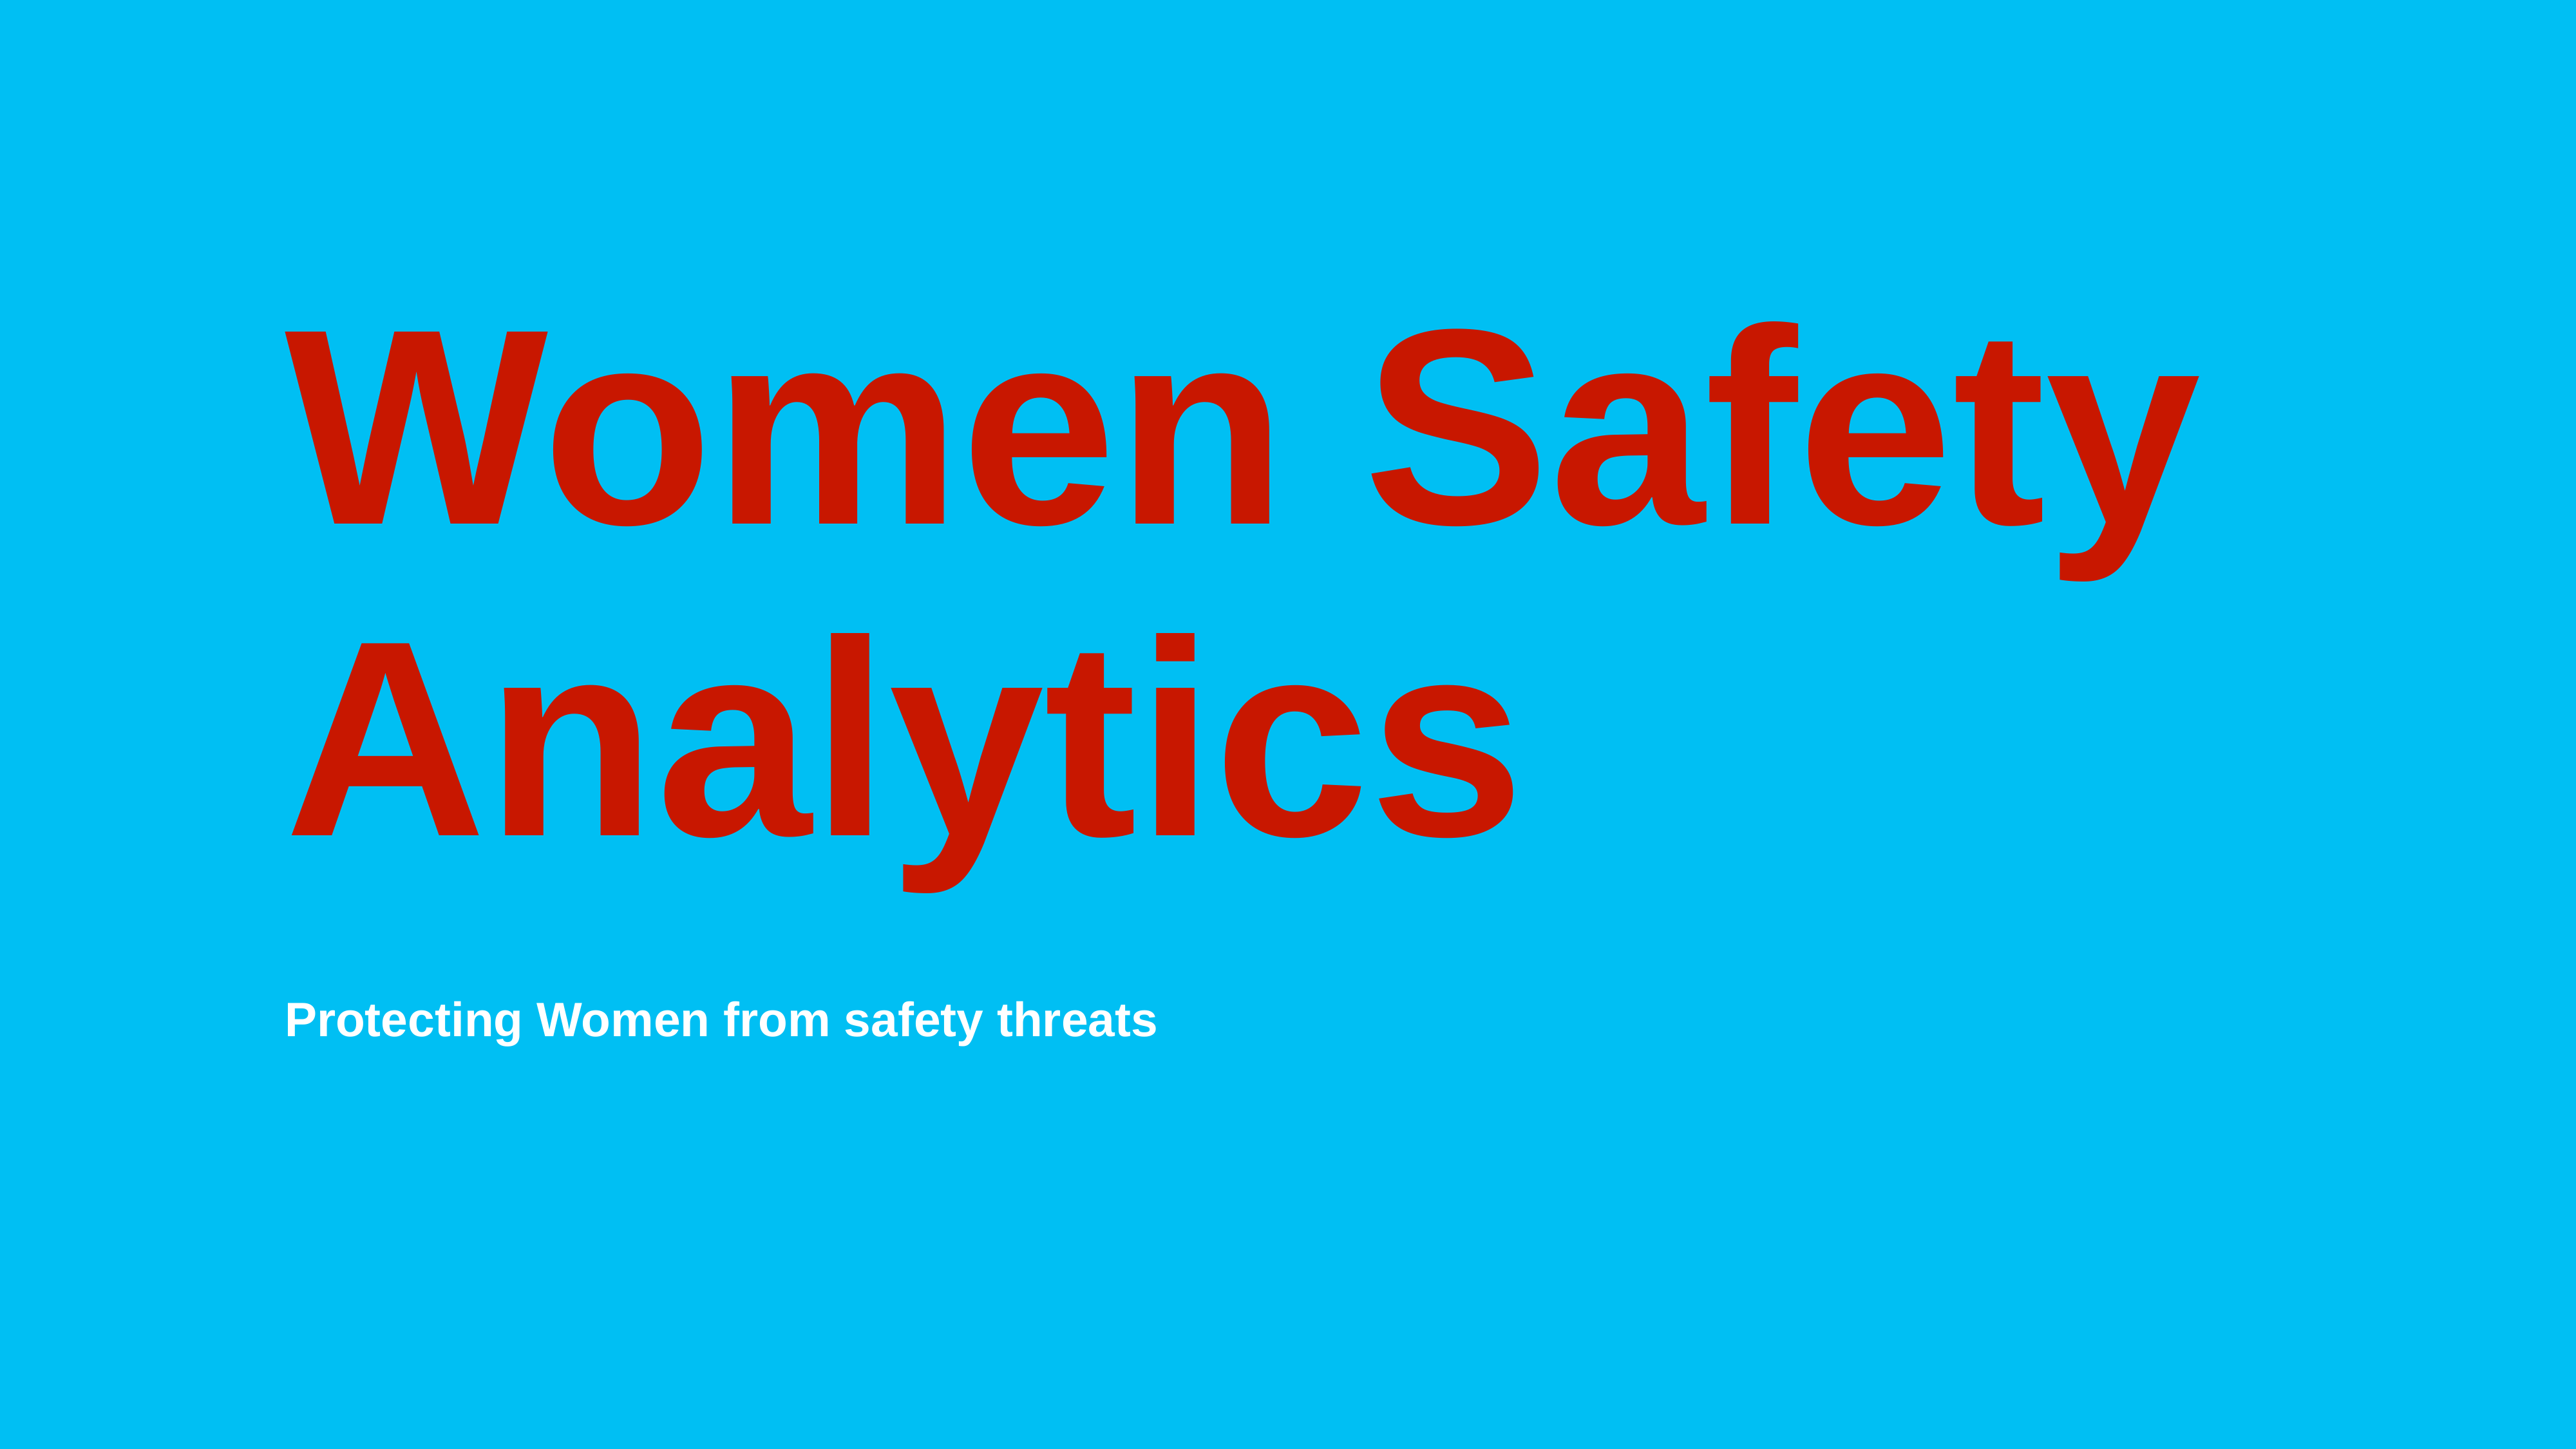

Women Safety Analytics
Protecting Women from safety threats